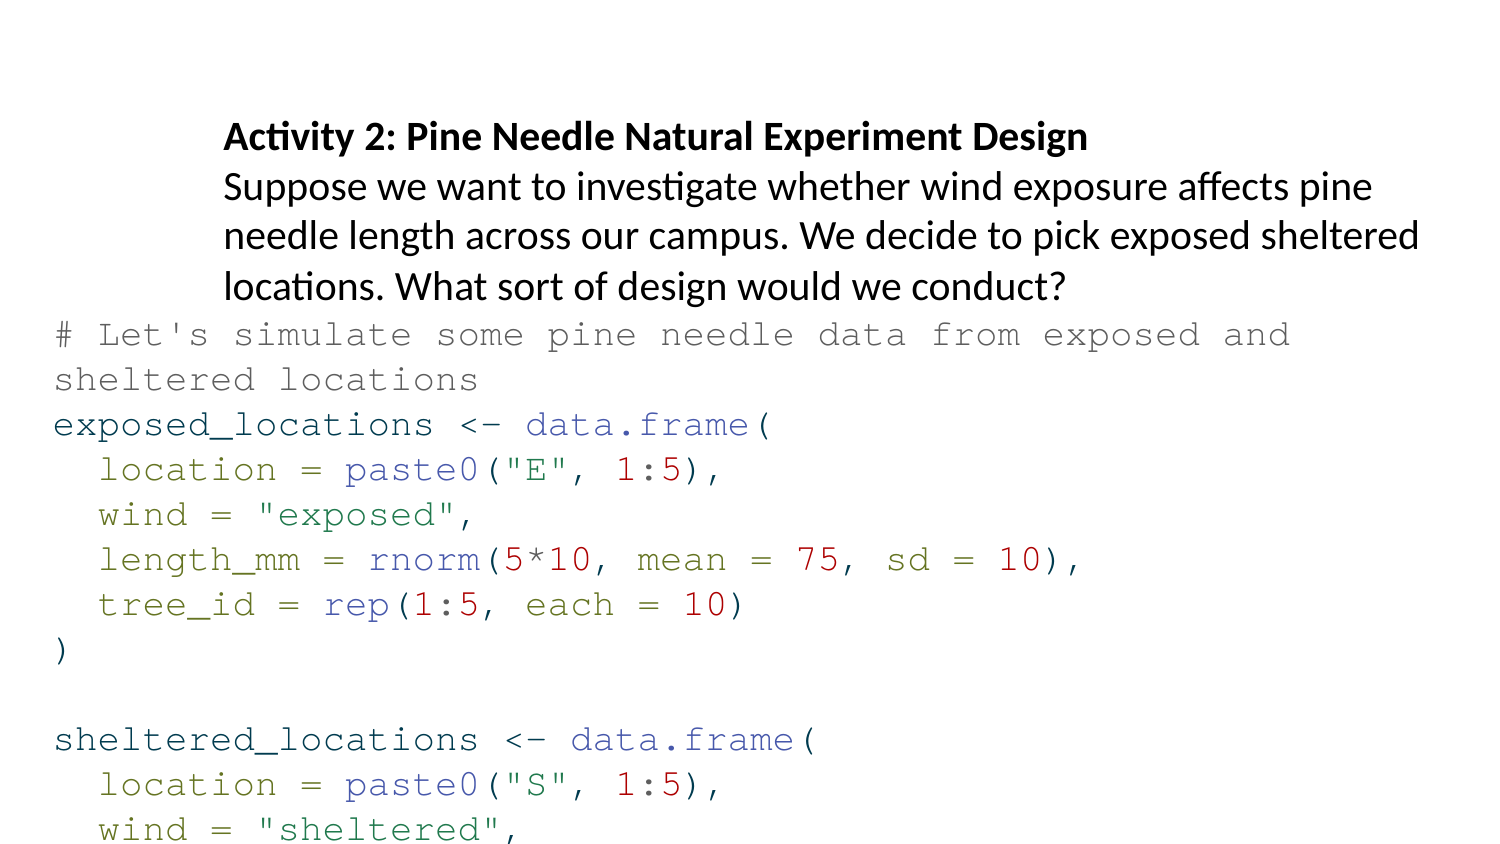

Activity 2: Pine Needle Natural Experiment Design
Suppose we want to investigate whether wind exposure affects pine needle length across our campus. We decide to pick exposed sheltered locations. What sort of design would we conduct?
# Let's simulate some pine needle data from exposed and sheltered locations exposed_locations <- data.frame( location = paste0("E", 1:5), wind = "exposed", length_mm = rnorm(5*10, mean = 75, sd = 10), tree_id = rep(1:5, each = 10) ) sheltered_locations <- data.frame( location = paste0("S", 1:5), wind = "sheltered", length_mm = rnorm(5*10, mean = 90, sd = 12), tree_id = rep(6:10, each = 10) ) fake_pine_data <- rbind(exposed_locations, sheltered_locations) # View the data fake_pine_data %>% ggplot(aes(wind, length_mm, color = wind)) + geom_boxplot()
In small groups, discuss:
What confounding variables might affect this natural experiment?
How would you design a study to reduce these confounding effects?
What data would you collect besides needle length?